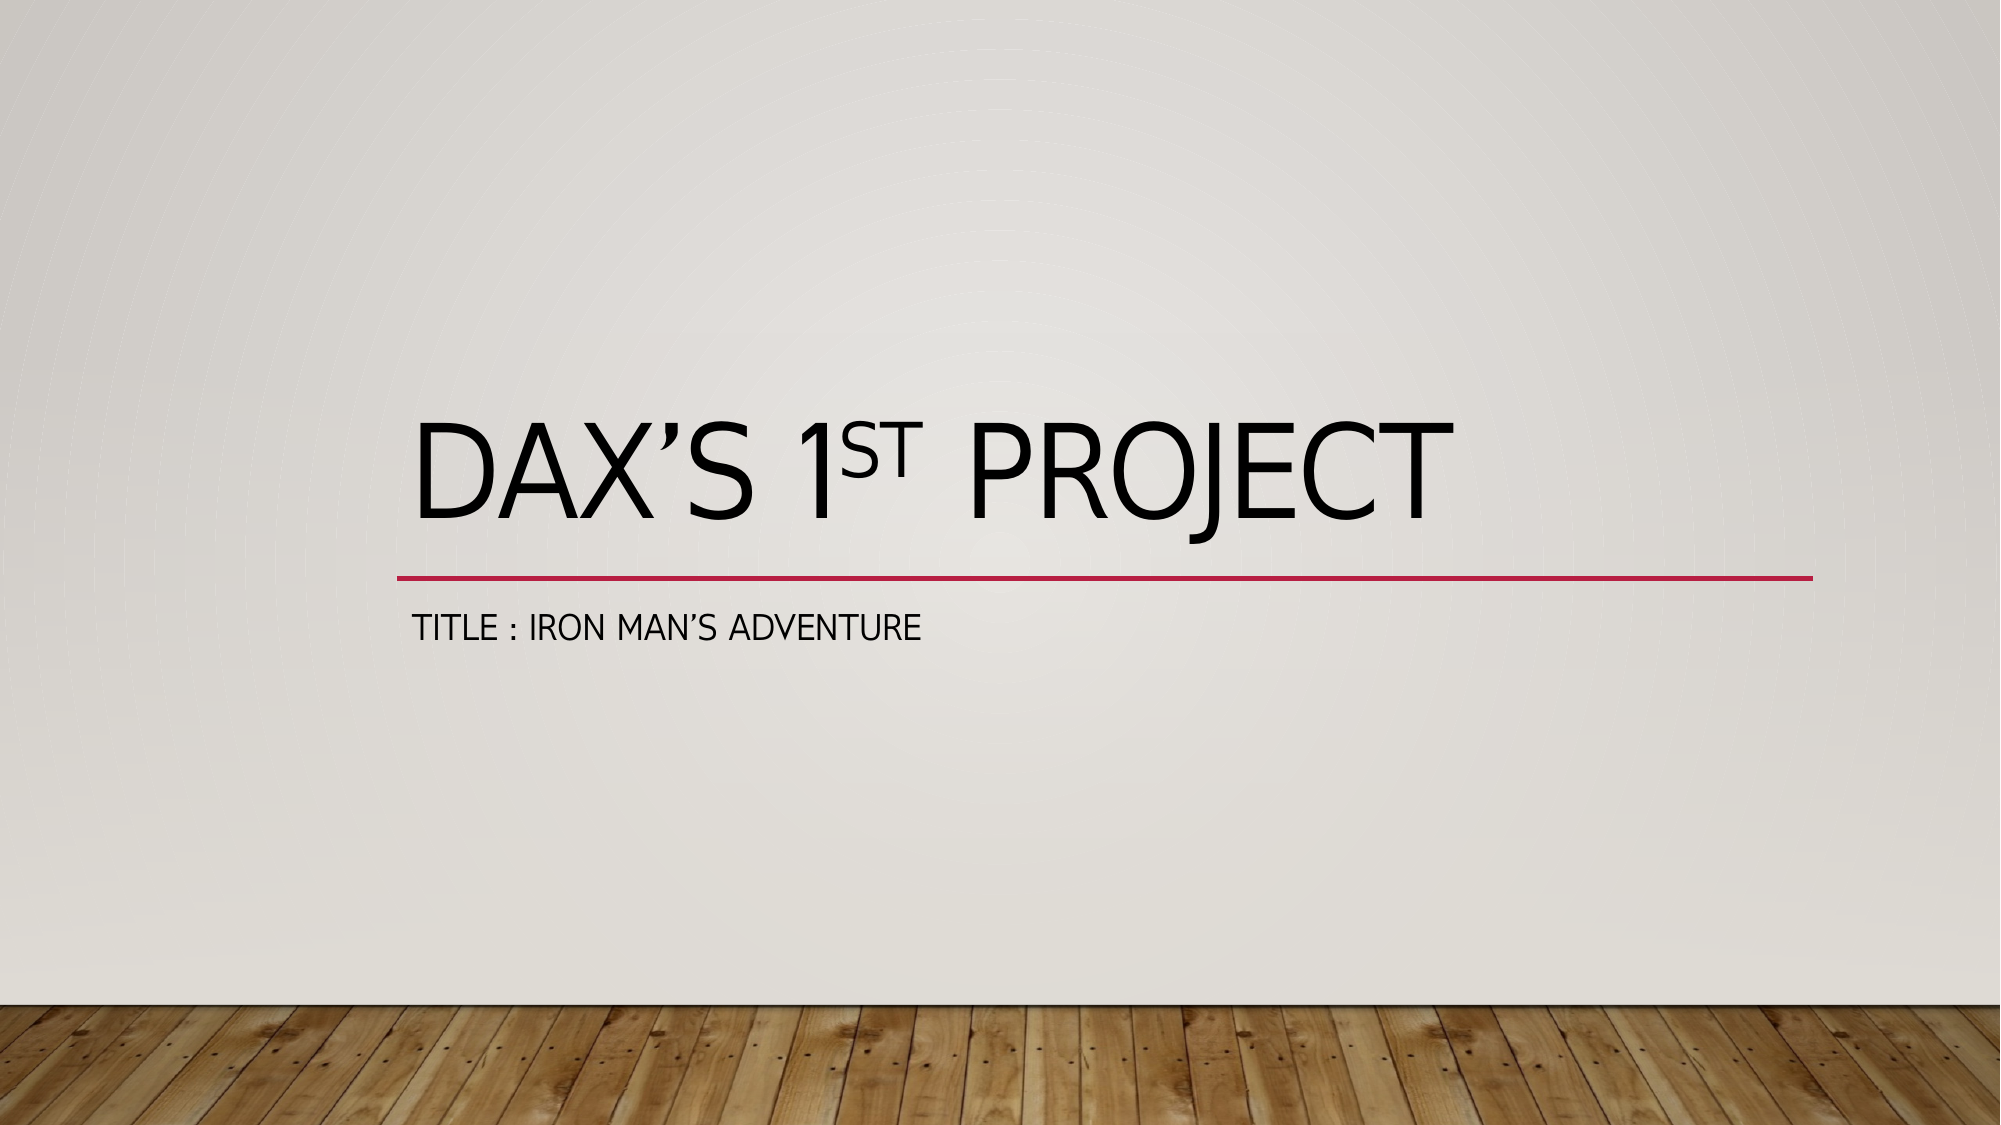

# Dax’s 1st project
Title : iron man’s adventure